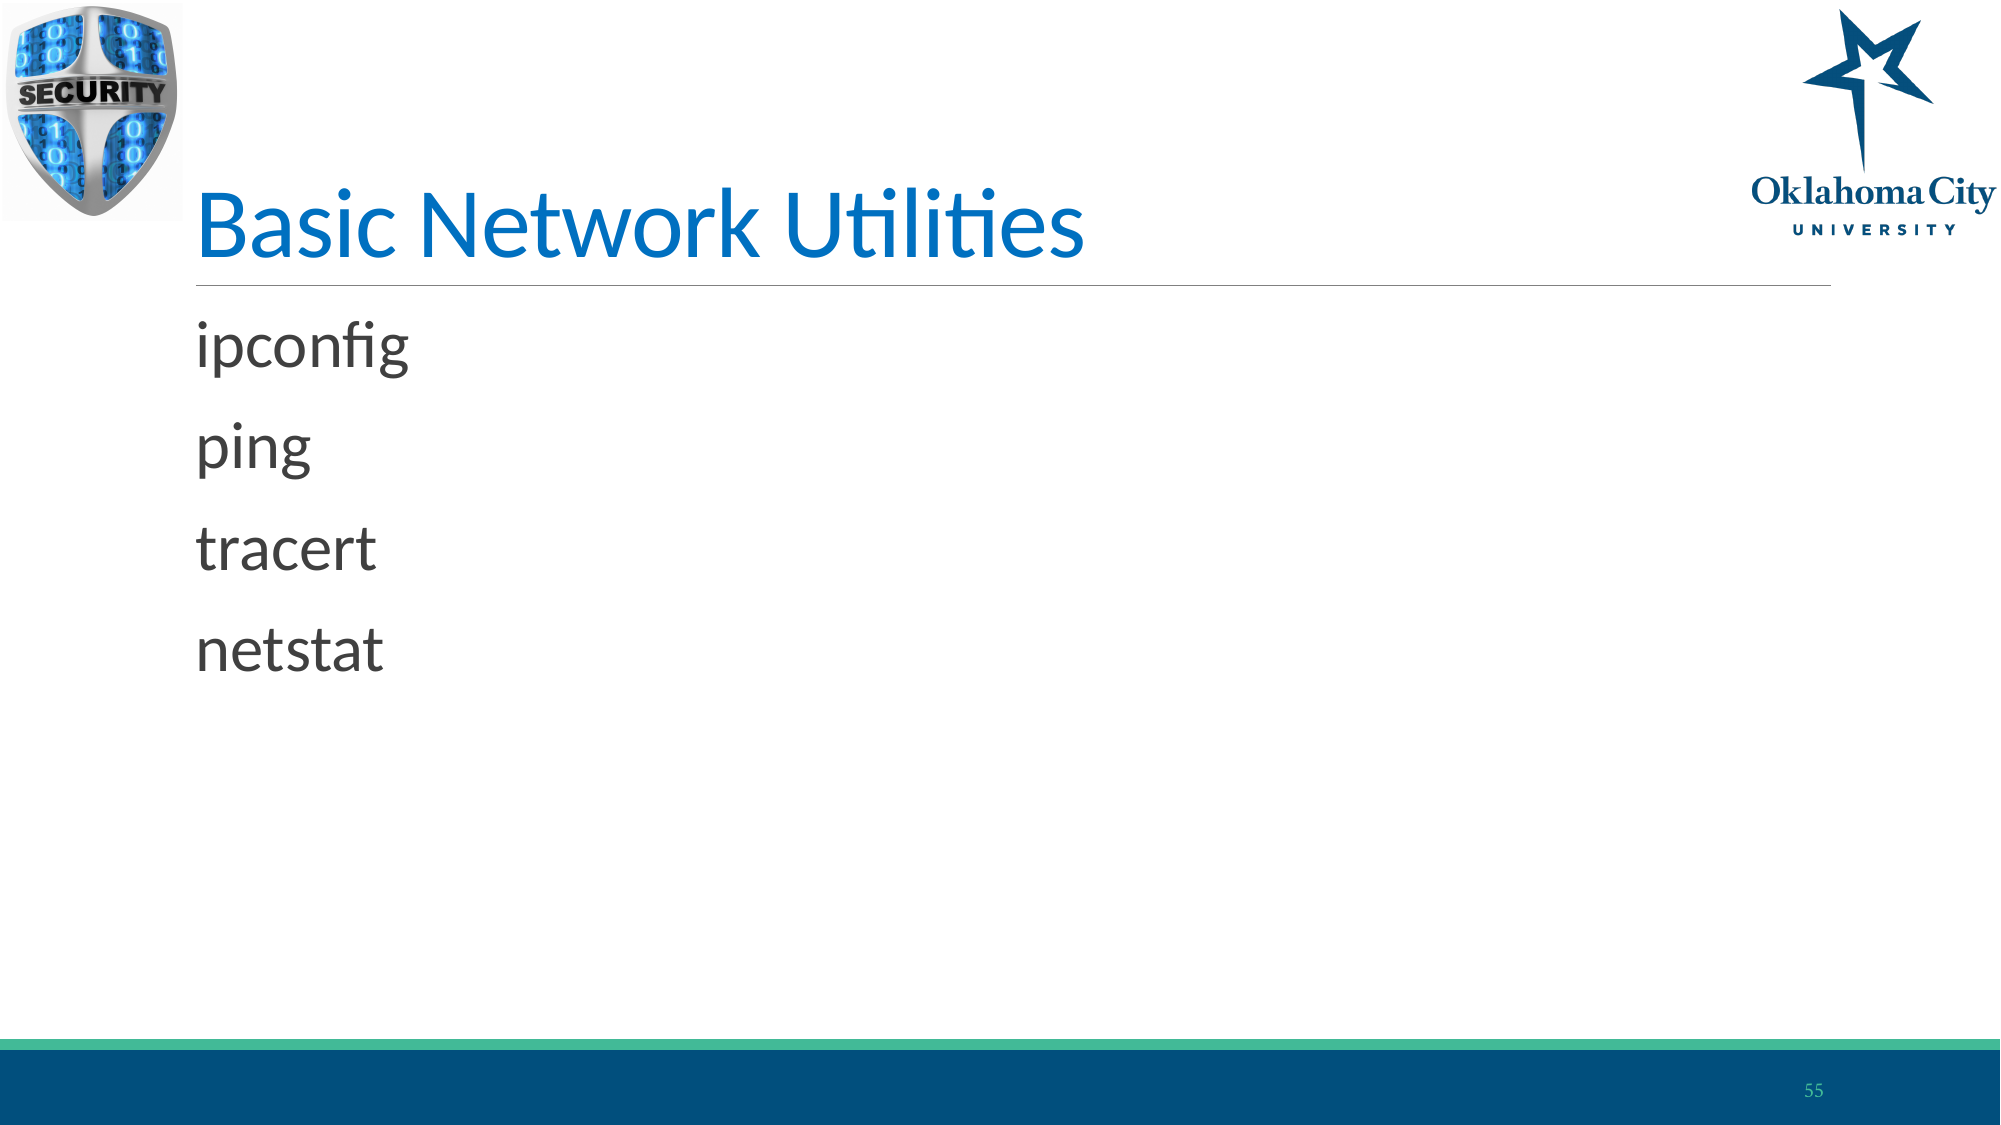

# Basic Network Utilities
ipconfig
ping
tracert
netstat

55